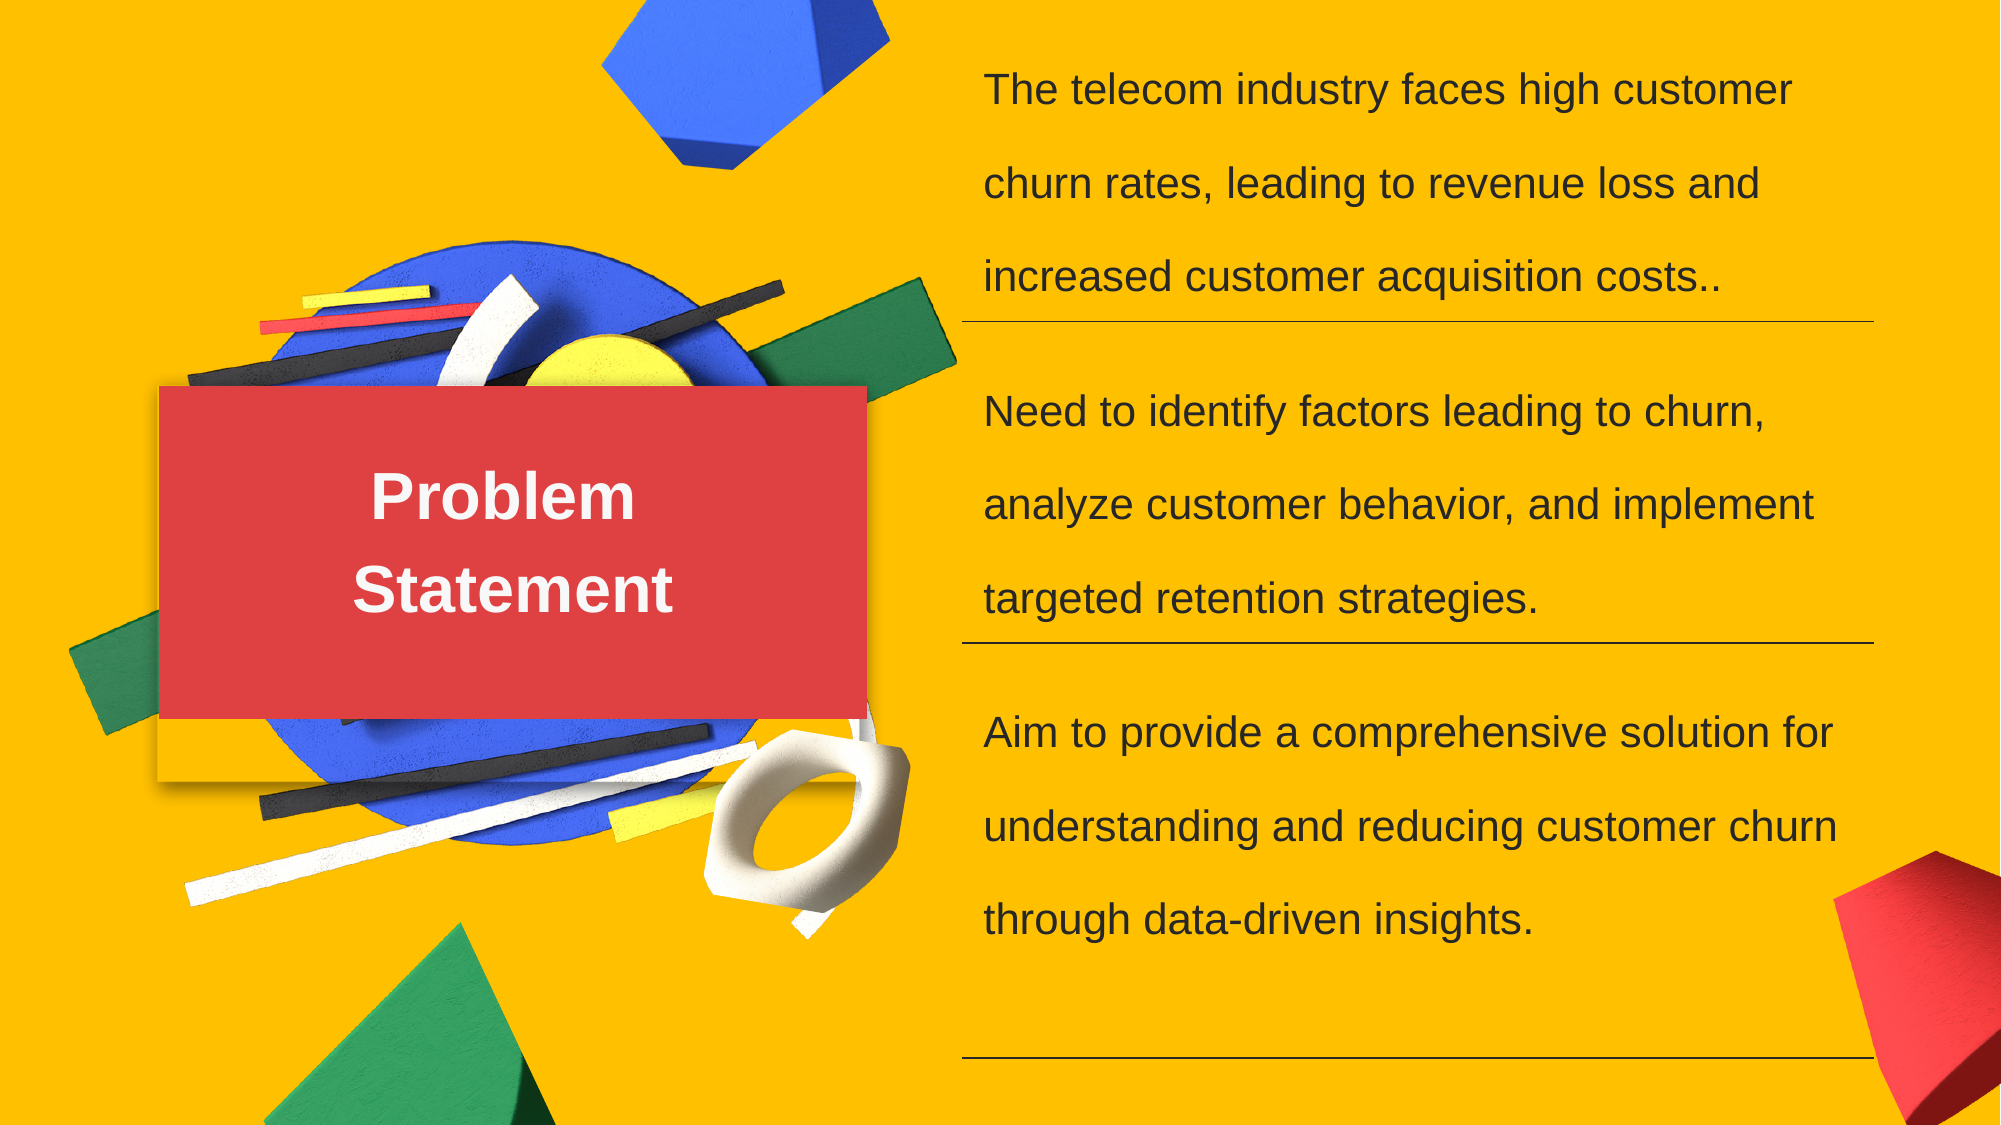

| The telecom industry faces high customer churn rates, leading to revenue loss and increased customer acquisition costs.. |
| --- |
| Need to identify factors leading to churn, analyze customer behavior, and implement targeted retention strategies. |
| Aim to provide a comprehensive solution for understanding and reducing customer churn through data-driven insights. |

Problem
Statement